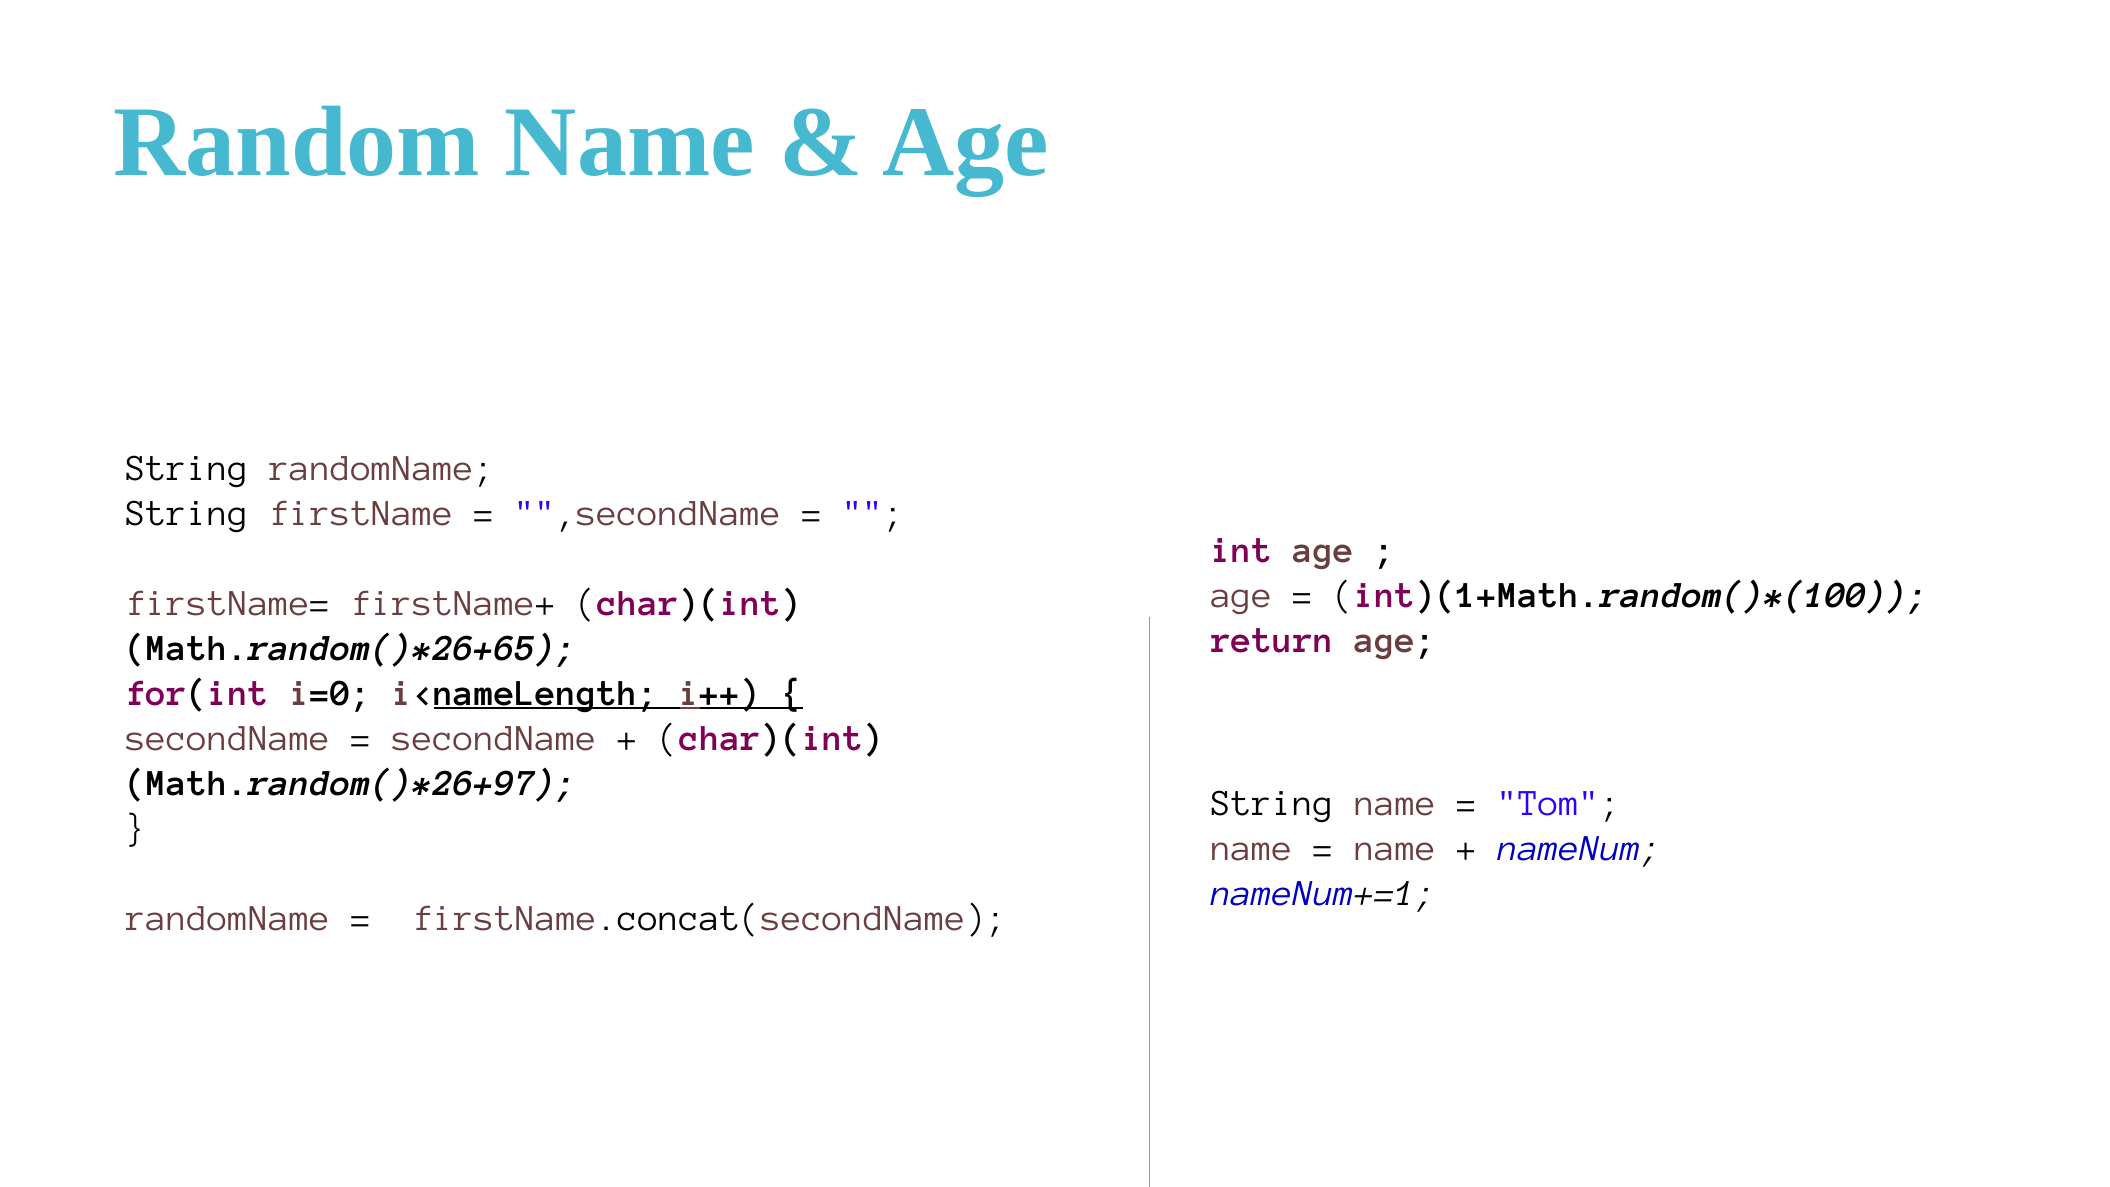

Random Name & Age
String randomName;
String firstName = "",secondName = "";

firstName= firstName+ (char)(int)(Math.random()*26+65);
for(int i=0; i<nameLength; i++) {
secondName = secondName + (char)(int)(Math.random()*26+97);
}

randomName =  firstName.concat(secondName);
int age ;
age = (int)(1+Math.random()*(100));
return age;
PART
String name = "Tom";
name = name + nameNum;
nameNum+=1;